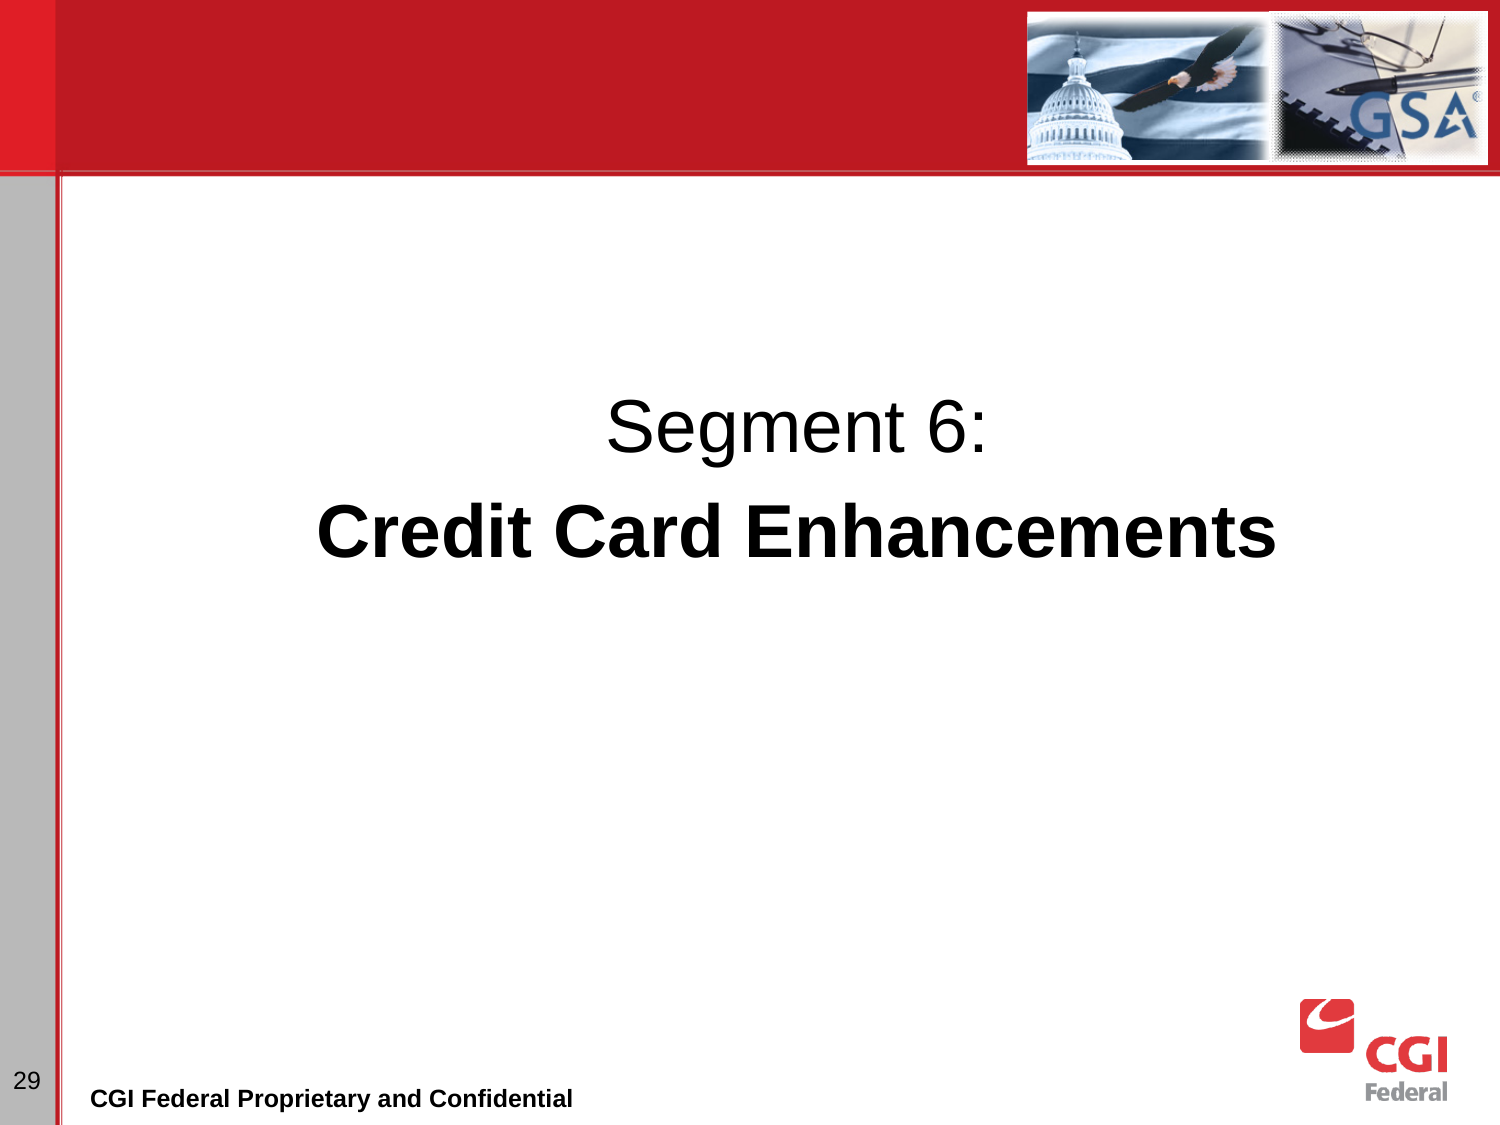

#
Segment 6:
Credit Card Enhancements

29
CGI Federal Proprietary and Confidential